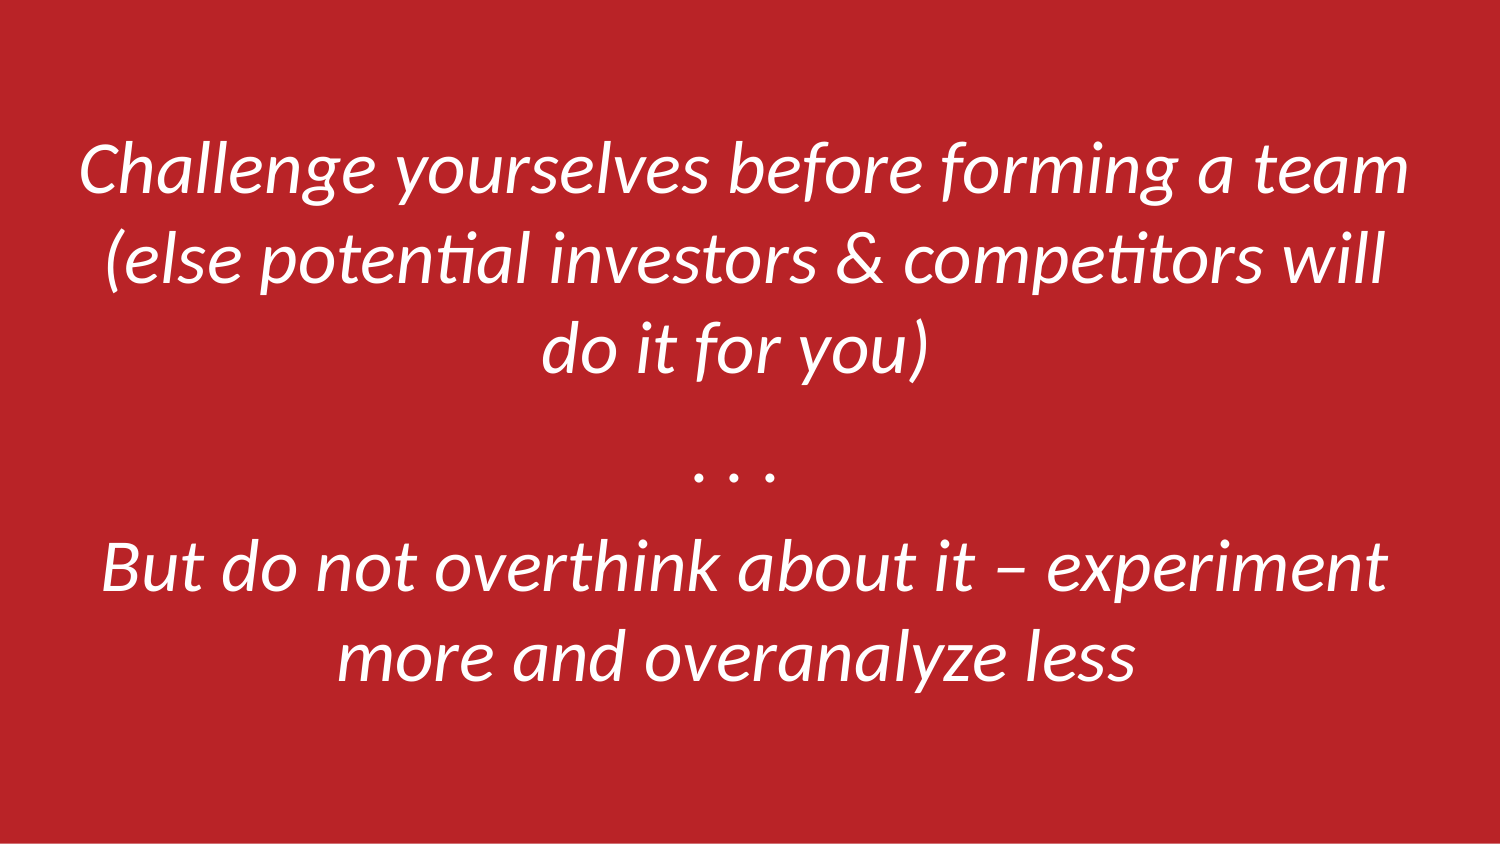

Challenge yourselves before forming a team (else potential investors & competitors will do it for you)
. . .
But do not overthink about it – experiment more and overanalyze less